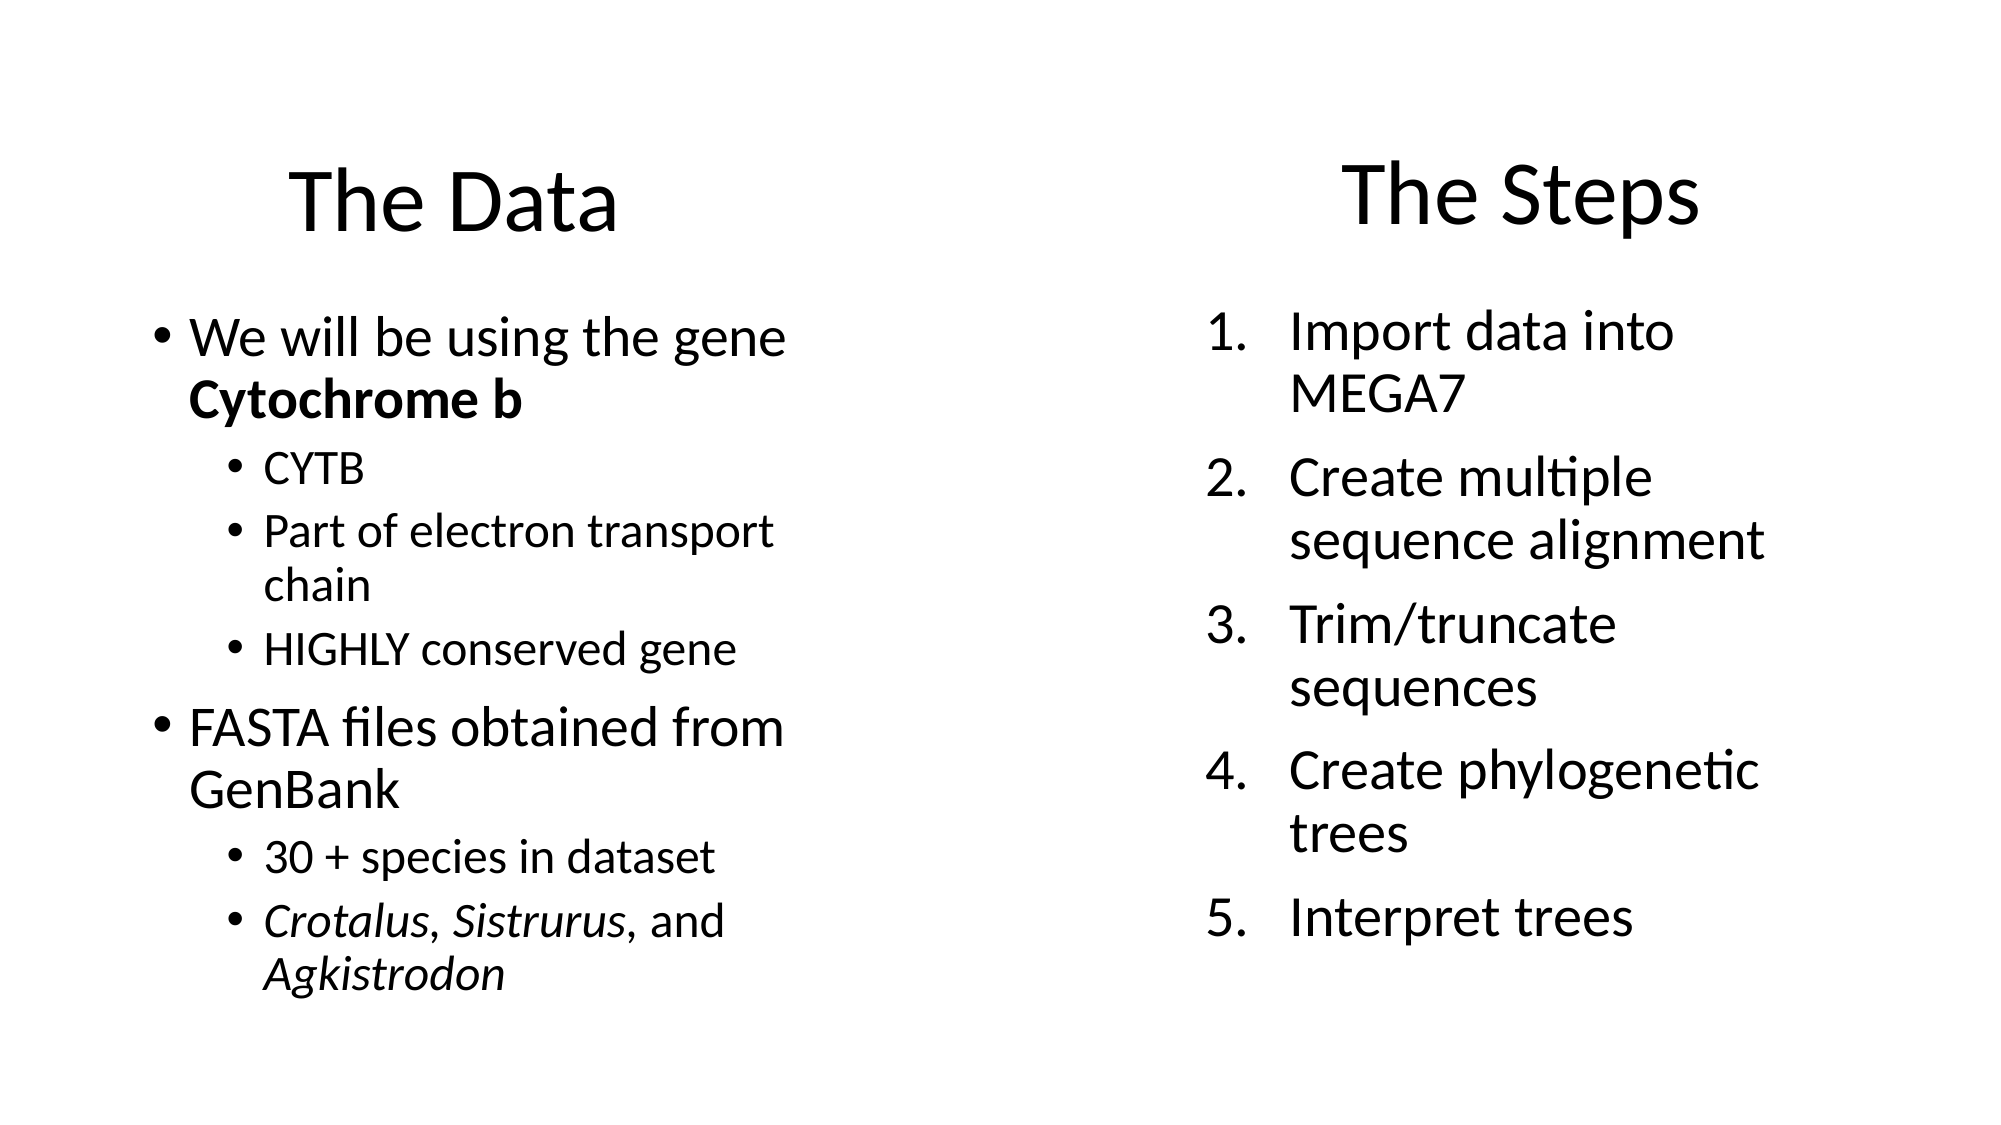

The Steps
# The Data
Import data into MEGA7
Create multiple sequence alignment
Trim/truncate sequences
Create phylogenetic trees
Interpret trees
We will be using the gene Cytochrome b
CYTB
Part of electron transport chain
HIGHLY conserved gene
FASTA files obtained from GenBank
30 + species in dataset
Crotalus, Sistrurus, and Agkistrodon